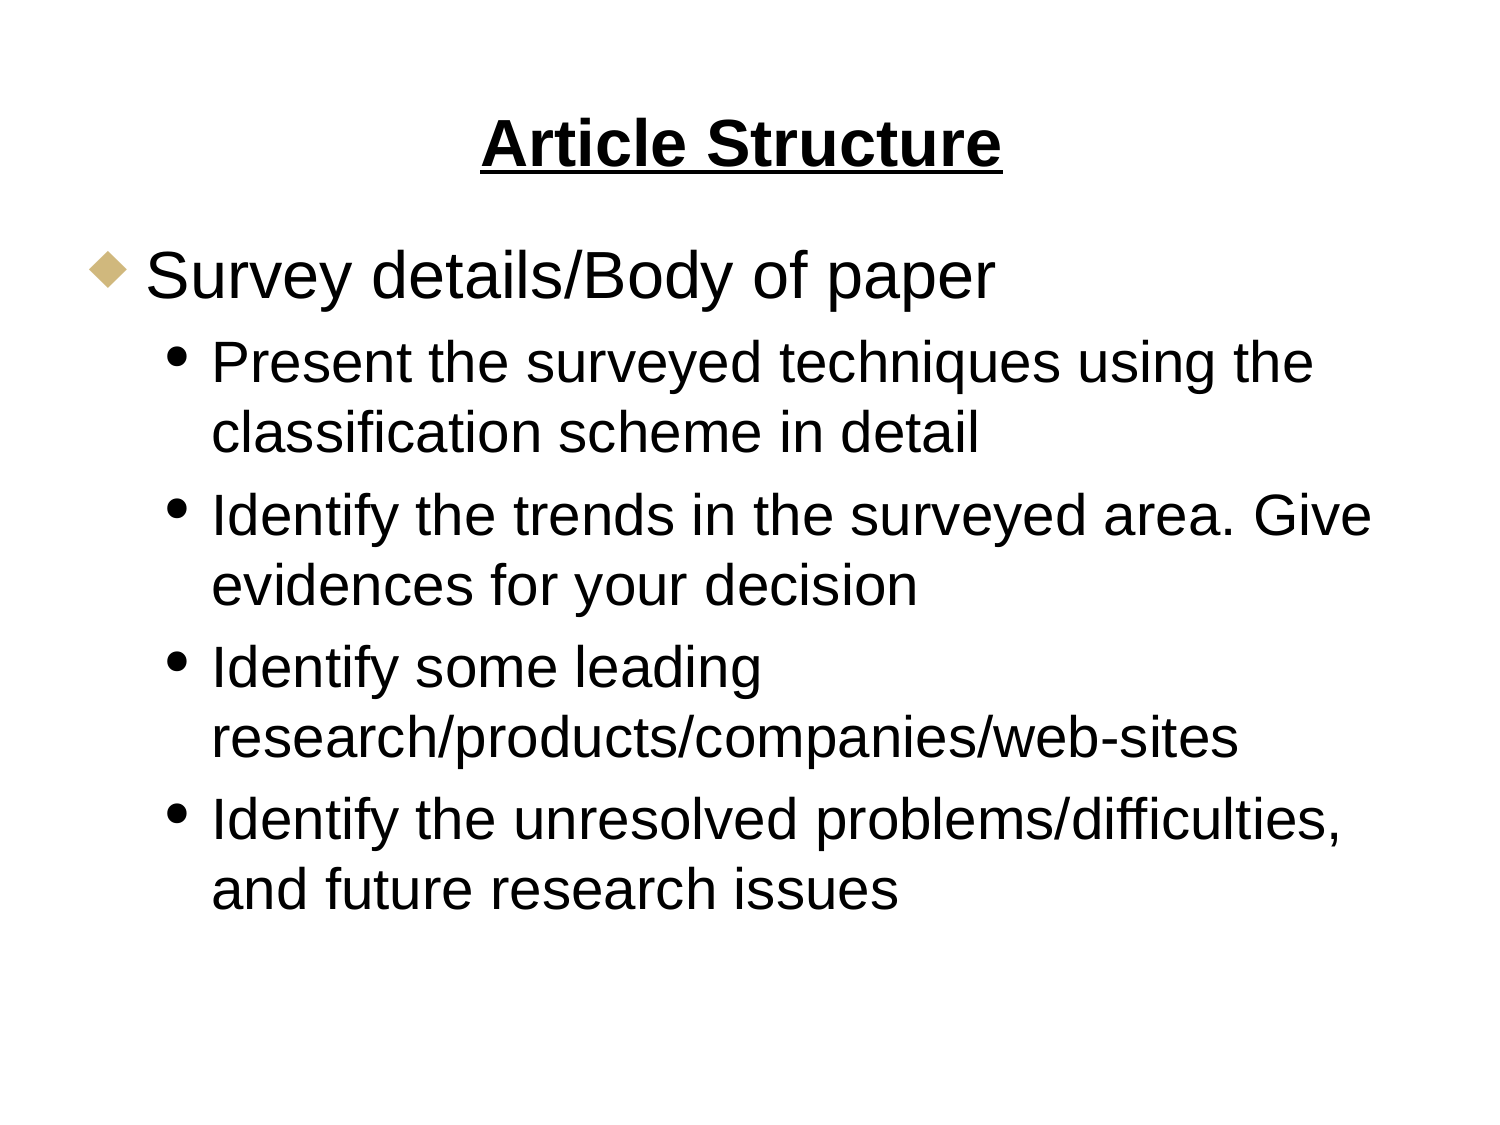

Article Structure
Survey details/Body of paper
Present the surveyed techniques using the classification scheme in detail
Identify the trends in the surveyed area. Give evidences for your decision
Identify some leading research/products/companies/web-sites
Identify the unresolved problems/difficulties, and future research issues